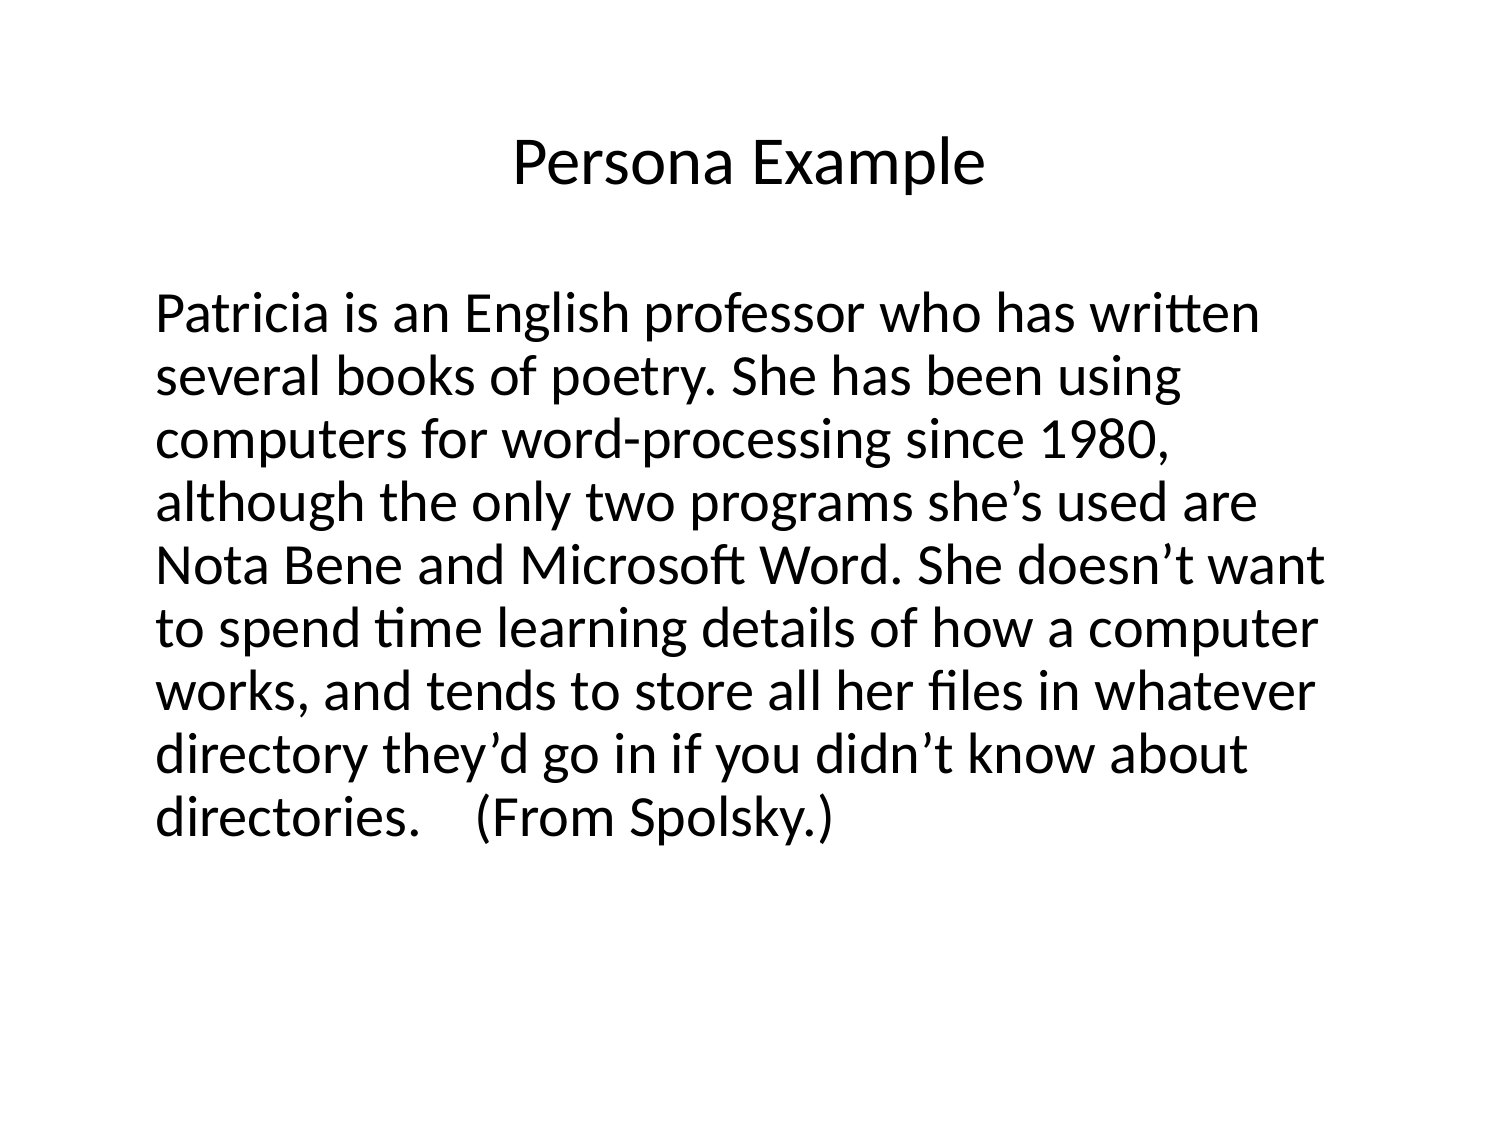

# Persona Example
	Patricia is an English professor who has written several books of poetry. She has been using computers for word-processing since 1980, although the only two programs she’s used are Nota Bene and Microsoft Word. She doesn’t want to spend time learning details of how a computer works, and tends to store all her files in whatever directory they’d go in if you didn’t know about directories.    (From Spolsky.)